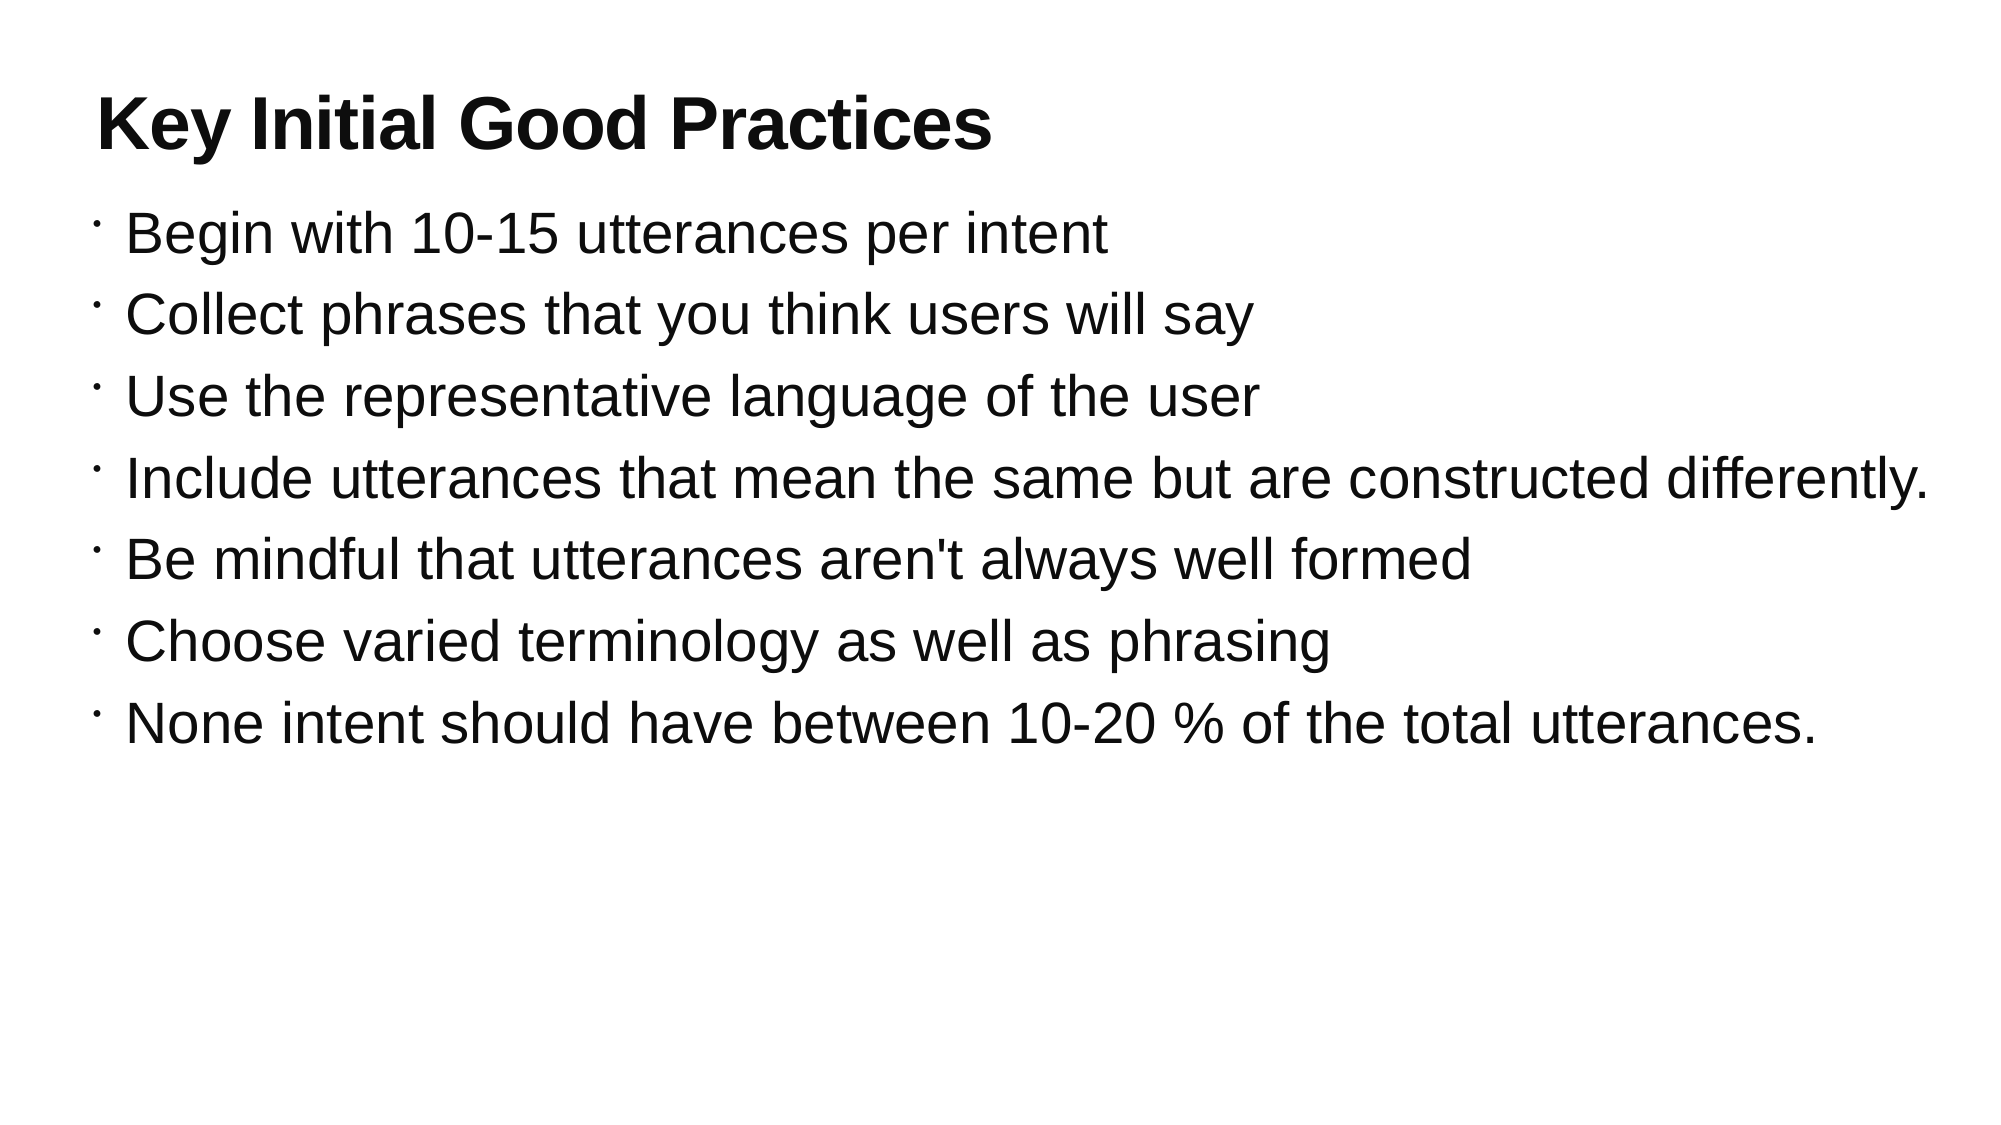

# Key Initial Good Practices
Begin with 10-15 utterances per intent
Collect phrases that you think users will say
Use the representative language of the user
Include utterances that mean the same but are constructed differently.
Be mindful that utterances aren't always well formed
Choose varied terminology as well as phrasing
None intent should have between 10-20 % of the total utterances.